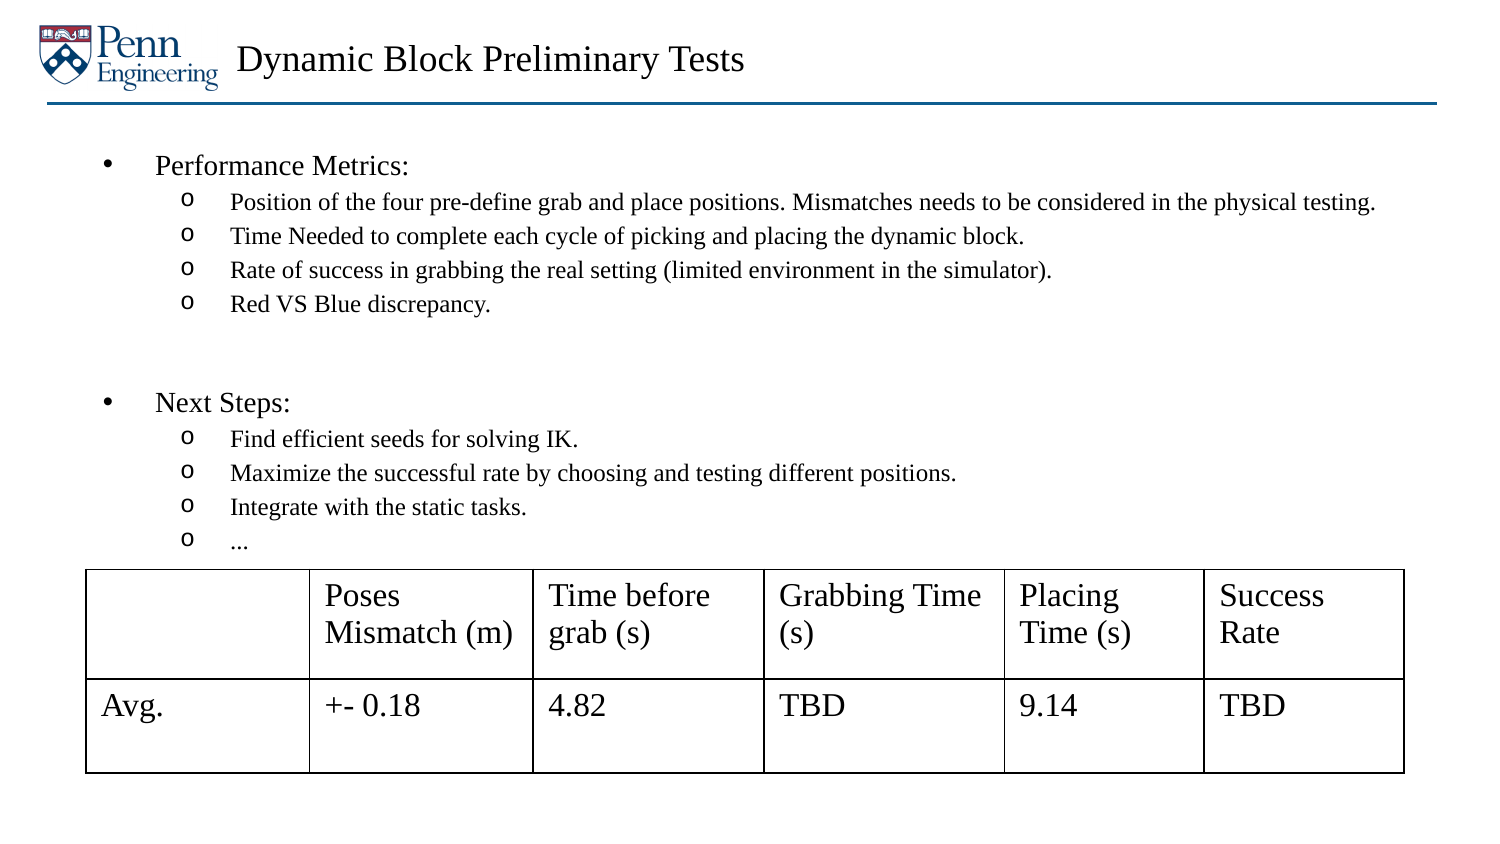

# Dynamic Block Preliminary Tests
Performance Metrics:
Position of the four pre-define grab and place positions. Mismatches needs to be considered in the physical testing.
Time Needed to complete each cycle of picking and placing the dynamic block.
Rate of success in grabbing the real setting (limited environment in the simulator).
Red VS Blue discrepancy.

Next Steps:
Find efficient seeds for solving IK.
Maximize the successful rate by choosing and testing different positions.
Integrate with the static tasks.
...

|  | Poses  Mismatch (m) | Time before grab (s) | Grabbing Time (s) | Placing Time (s) | Success Rate |
| --- | --- | --- | --- | --- | --- |
| Avg. | +- 0.18 | 4.82 | TBD | 9.14 | TBD |